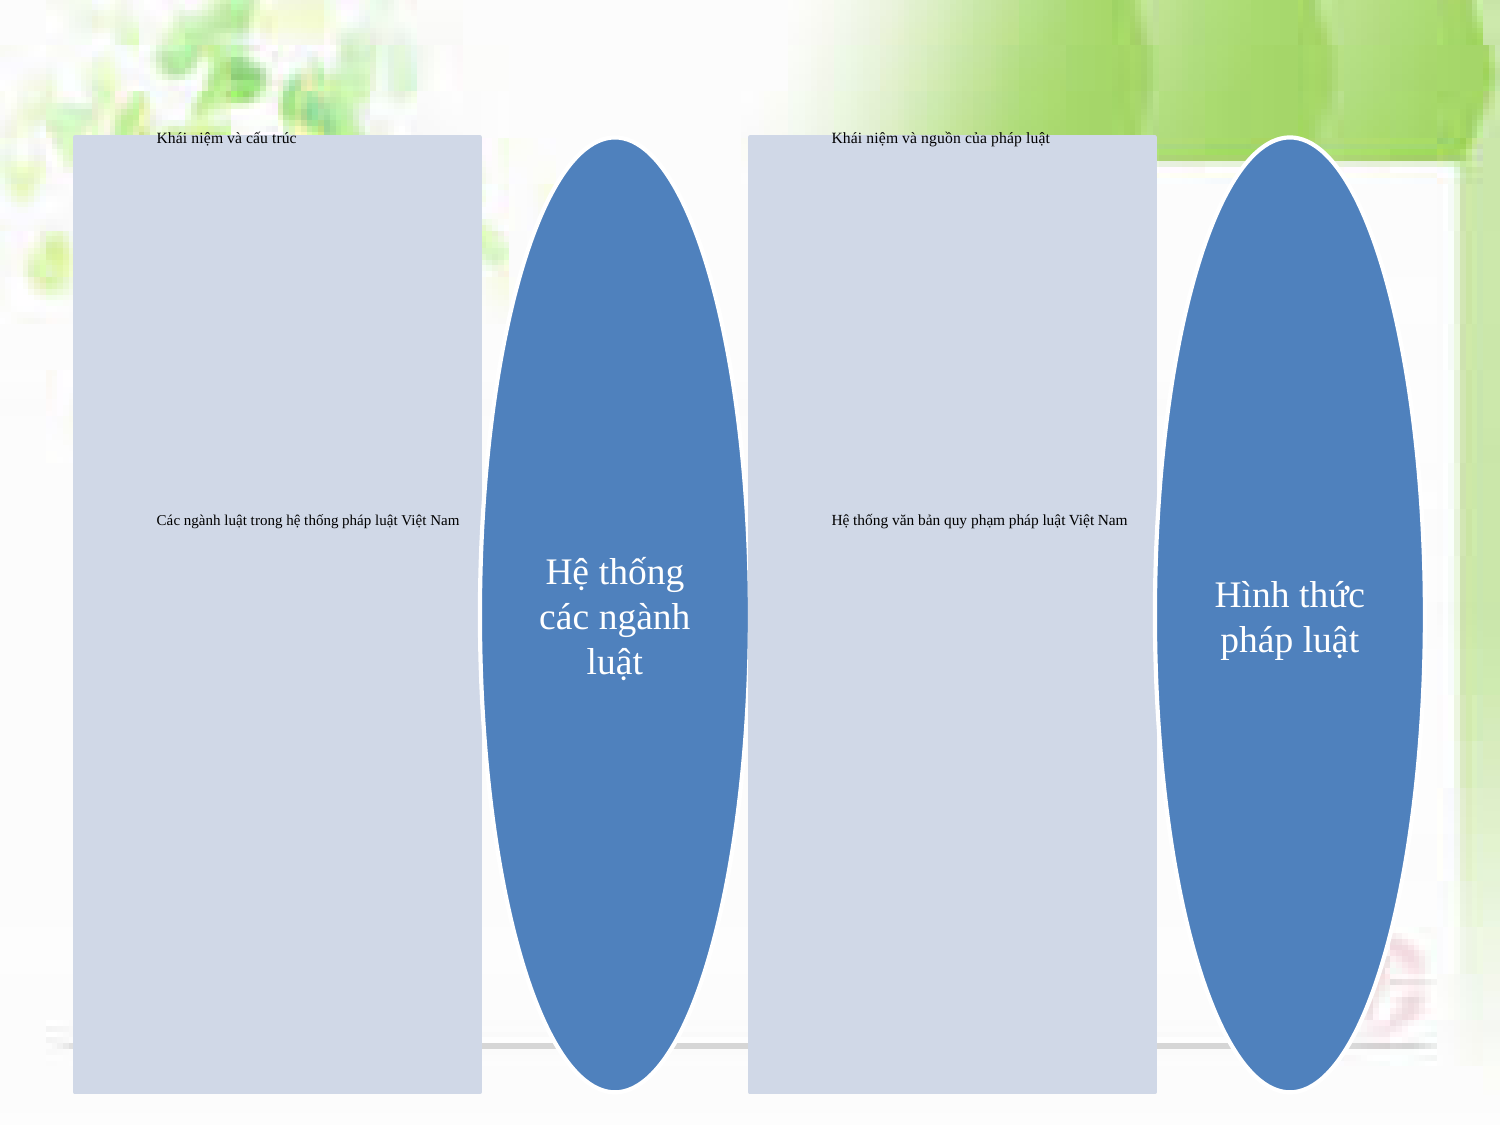

Hệ thống các ngành luật
Khái niệm và cấu trúc
Các ngành luật trong hệ thống pháp luật Việt Nam
Hình thức pháp luật
Khái niệm và nguồn của pháp luật
Hệ thống văn bản quy phạm pháp luật Việt Nam